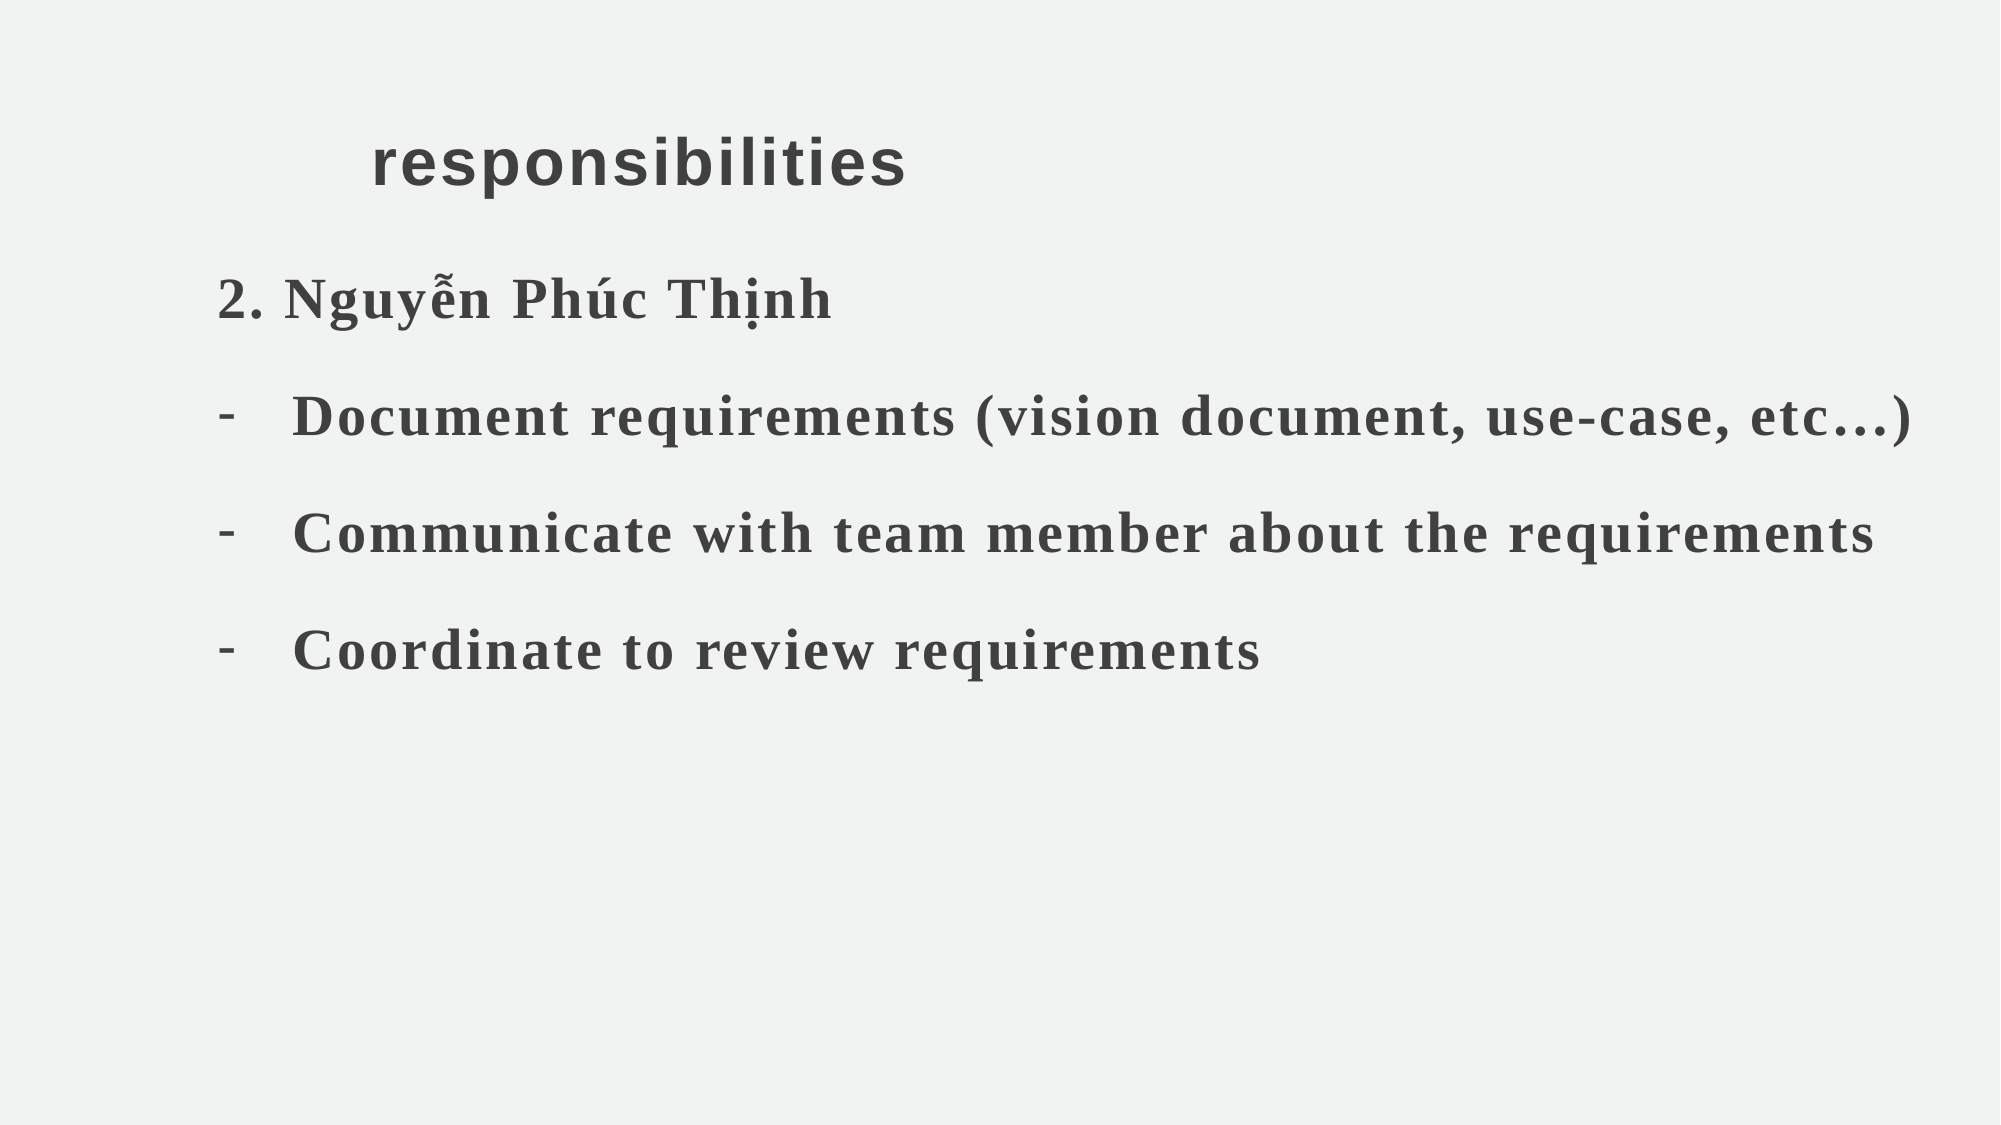

# responsibilities
2. Nguyễn Phúc Thịnh
Document requirements (vision document, use-case, etc…)
Communicate with team member about the requirements
Coordinate to review requirements